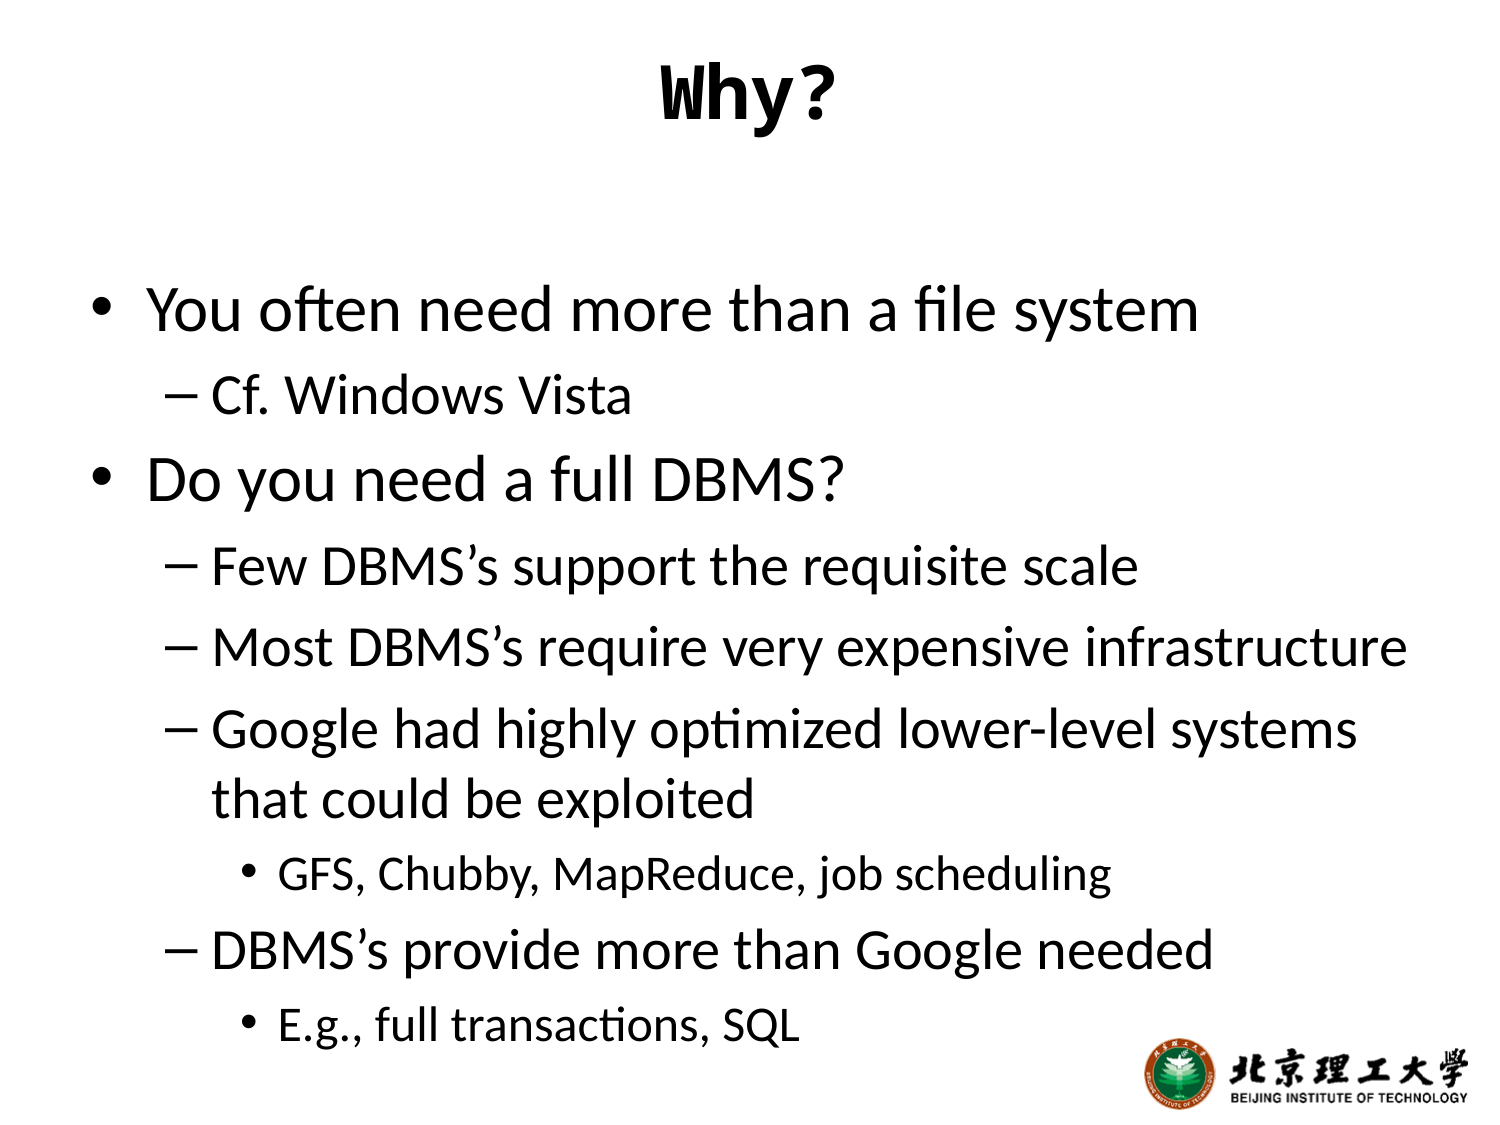

# Why?
You often need more than a file system
Cf. Windows Vista
Do you need a full DBMS?
Few DBMS’s support the requisite scale
Most DBMS’s require very expensive infrastructure
Google had highly optimized lower-level systems that could be exploited
GFS, Chubby, MapReduce, job scheduling
DBMS’s provide more than Google needed
E.g., full transactions, SQL